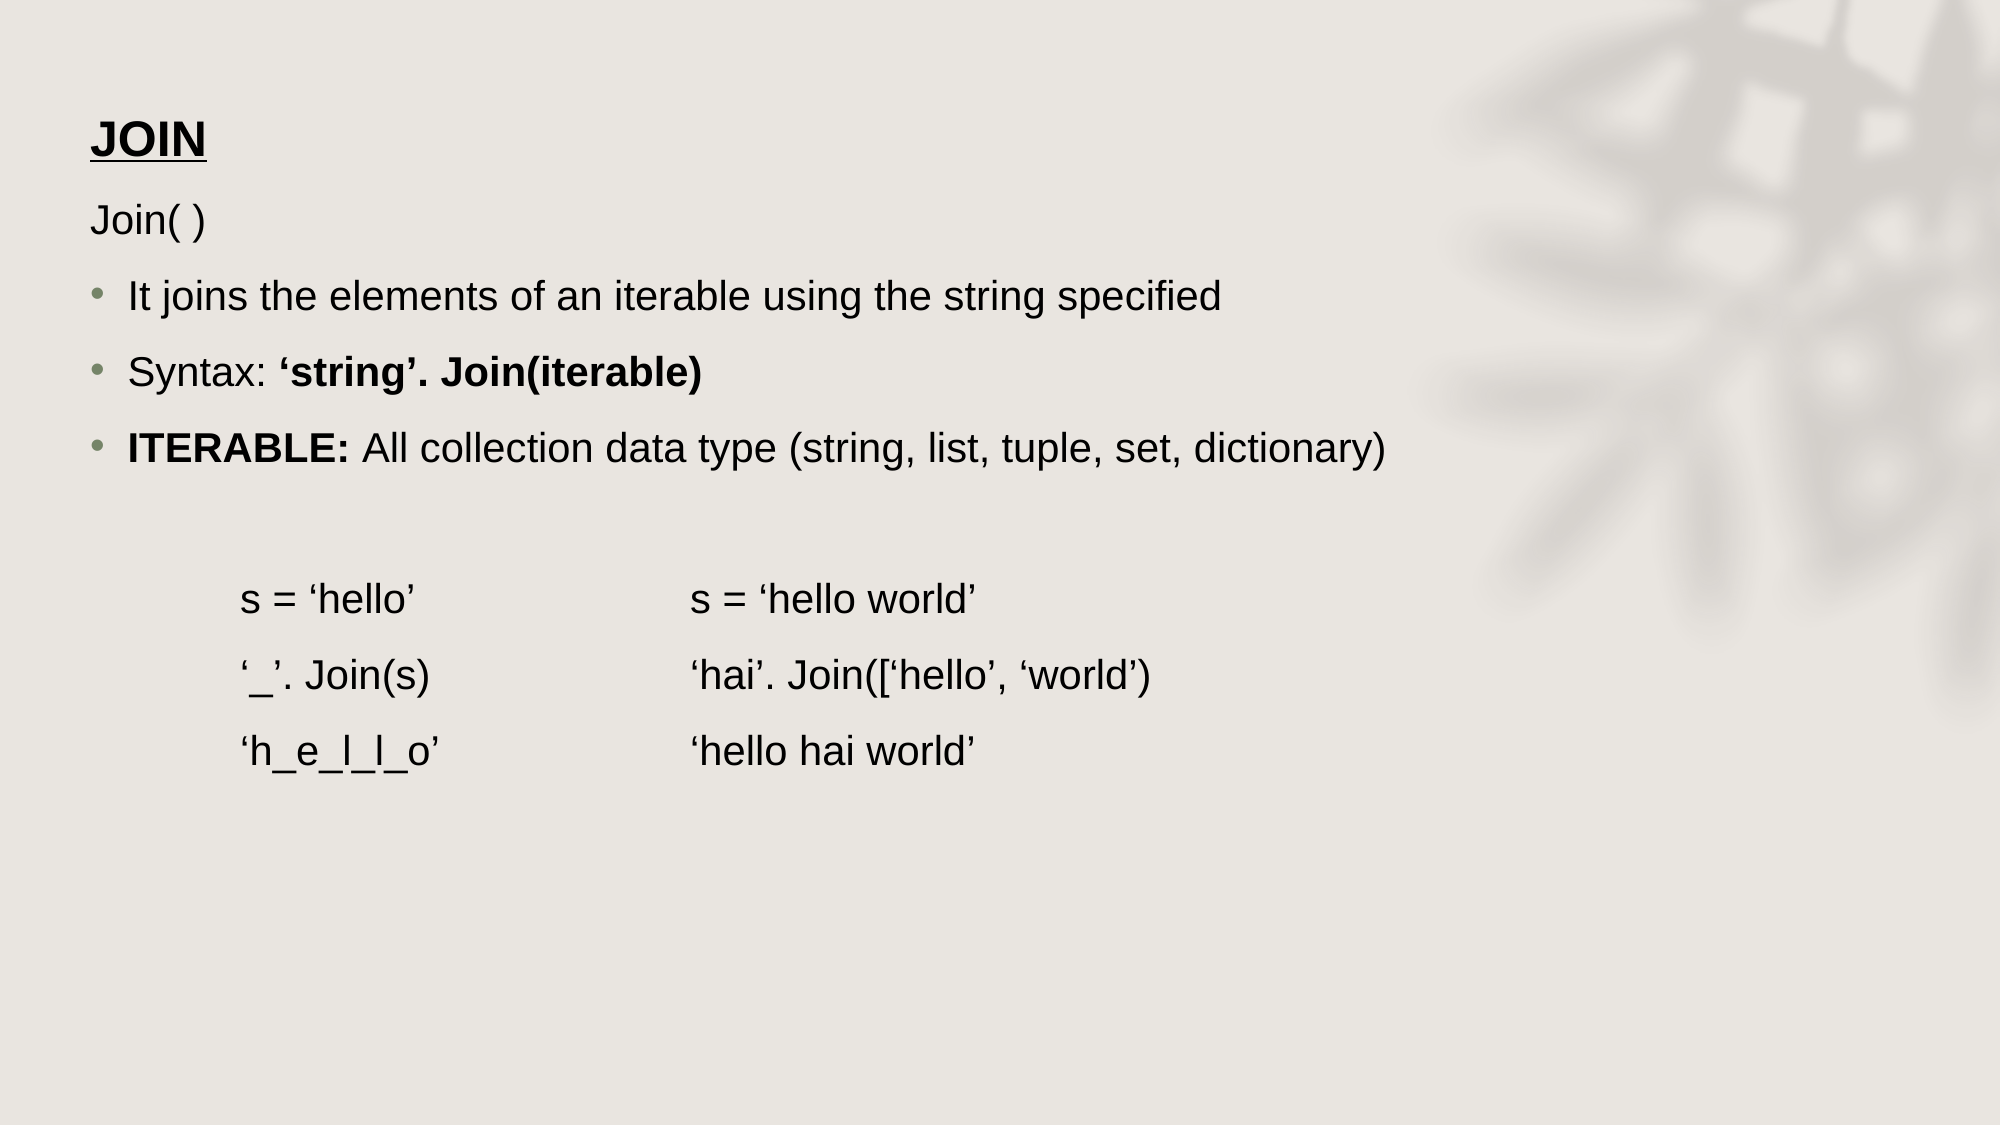

JOIN
Join( )
It joins the elements of an iterable using the string specified
Syntax: ‘string’. Join(iterable)
ITERABLE: All collection data type (string, list, tuple, set, dictionary)

	s = ‘hello’		s = ‘hello world’
	‘_’. Join(s)		‘hai’. Join([‘hello’, ‘world’)
	‘h_e_l_l_o’		‘hello hai world’